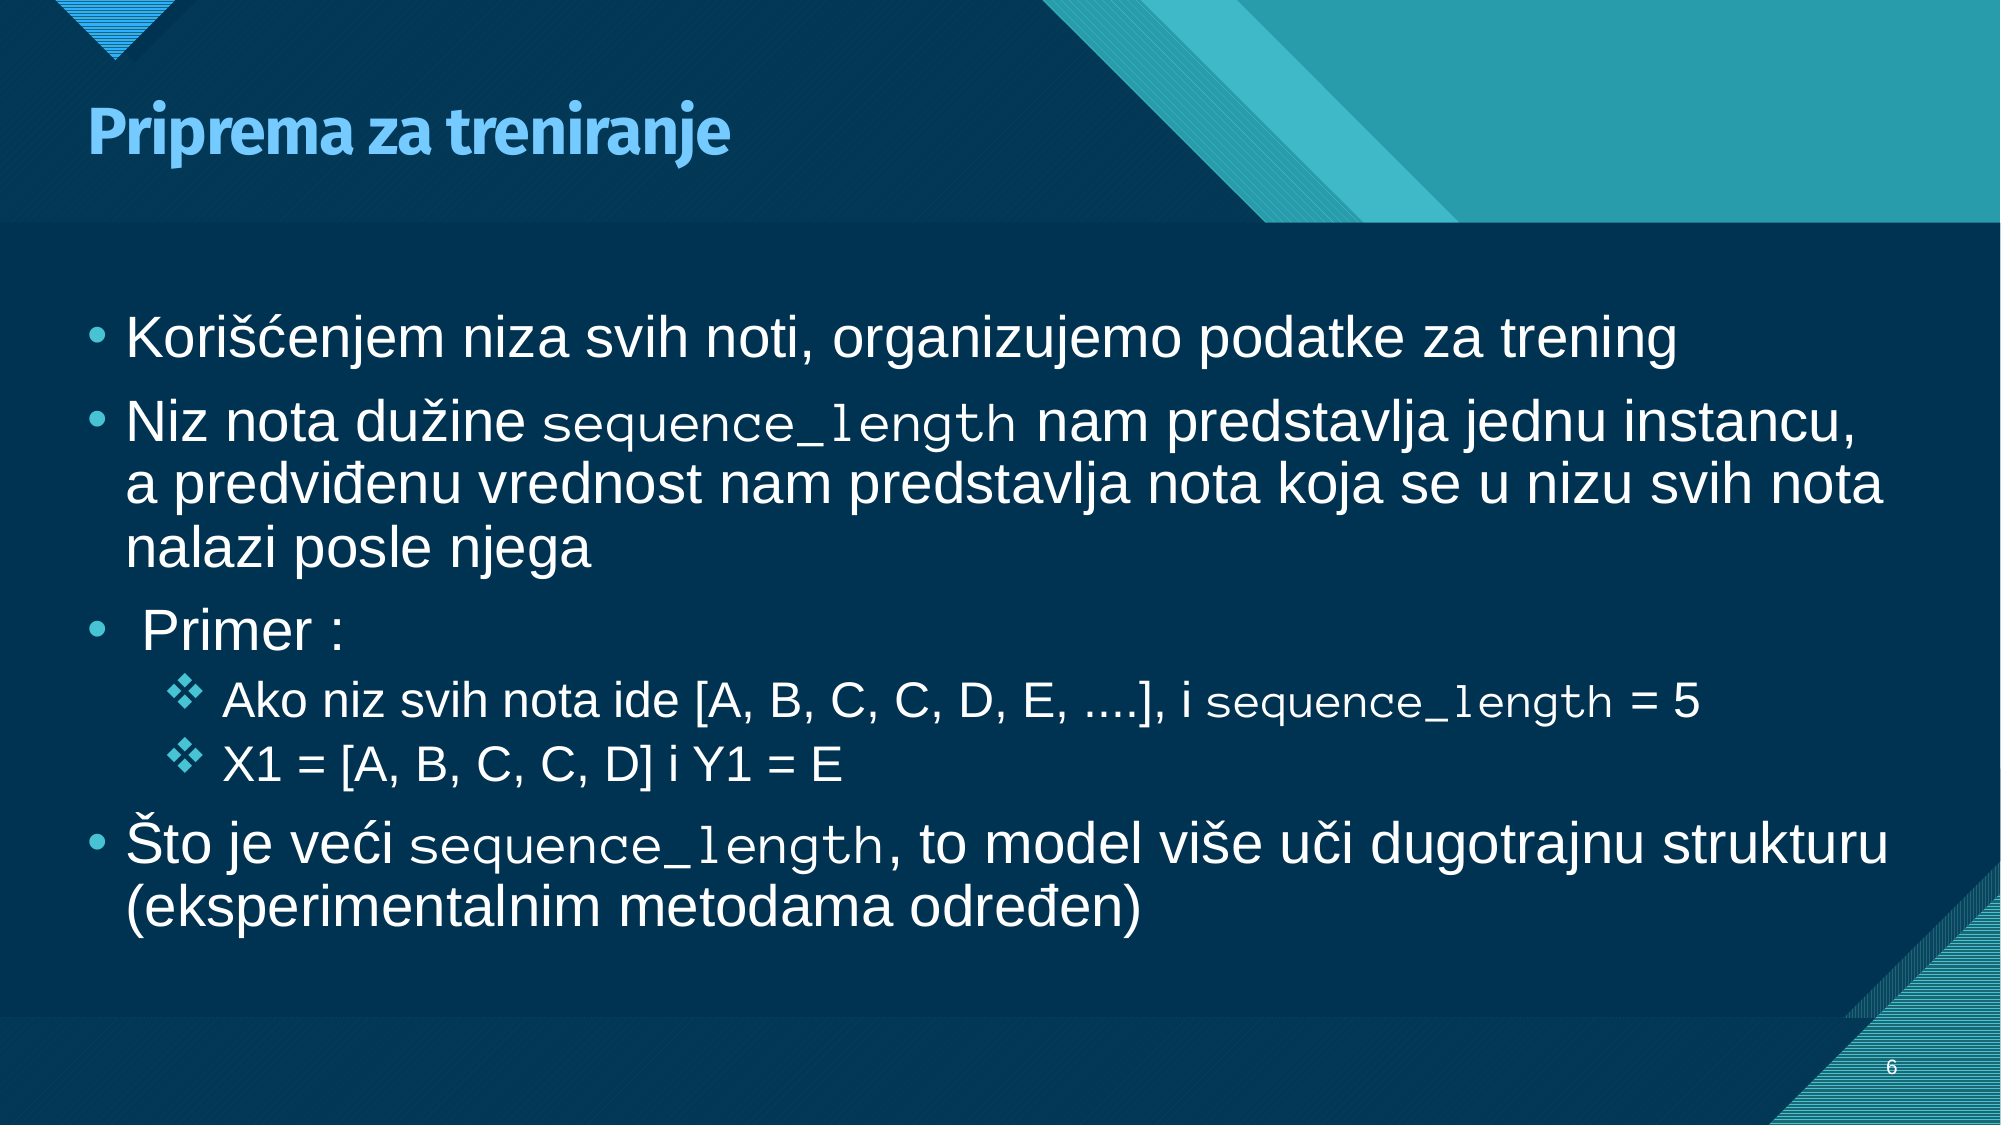

# Priprema za treniranje
Korišćenjem niza svih noti, organizujemo podatke za trening
Niz nota dužine sequence_length nam predstavlja jednu instancu, a predviđenu vrednost nam predstavlja nota koja se u nizu svih nota nalazi posle njega
 Primer :
 Ako niz svih nota ide [A, B, C, C, D, E, ....], i sequence_length = 5
 X1 = [A, B, C, C, D] i Y1 = E
Što je veći sequence_length, to model više uči dugotrajnu strukturu (eksperimentalnim metodama određen)

6